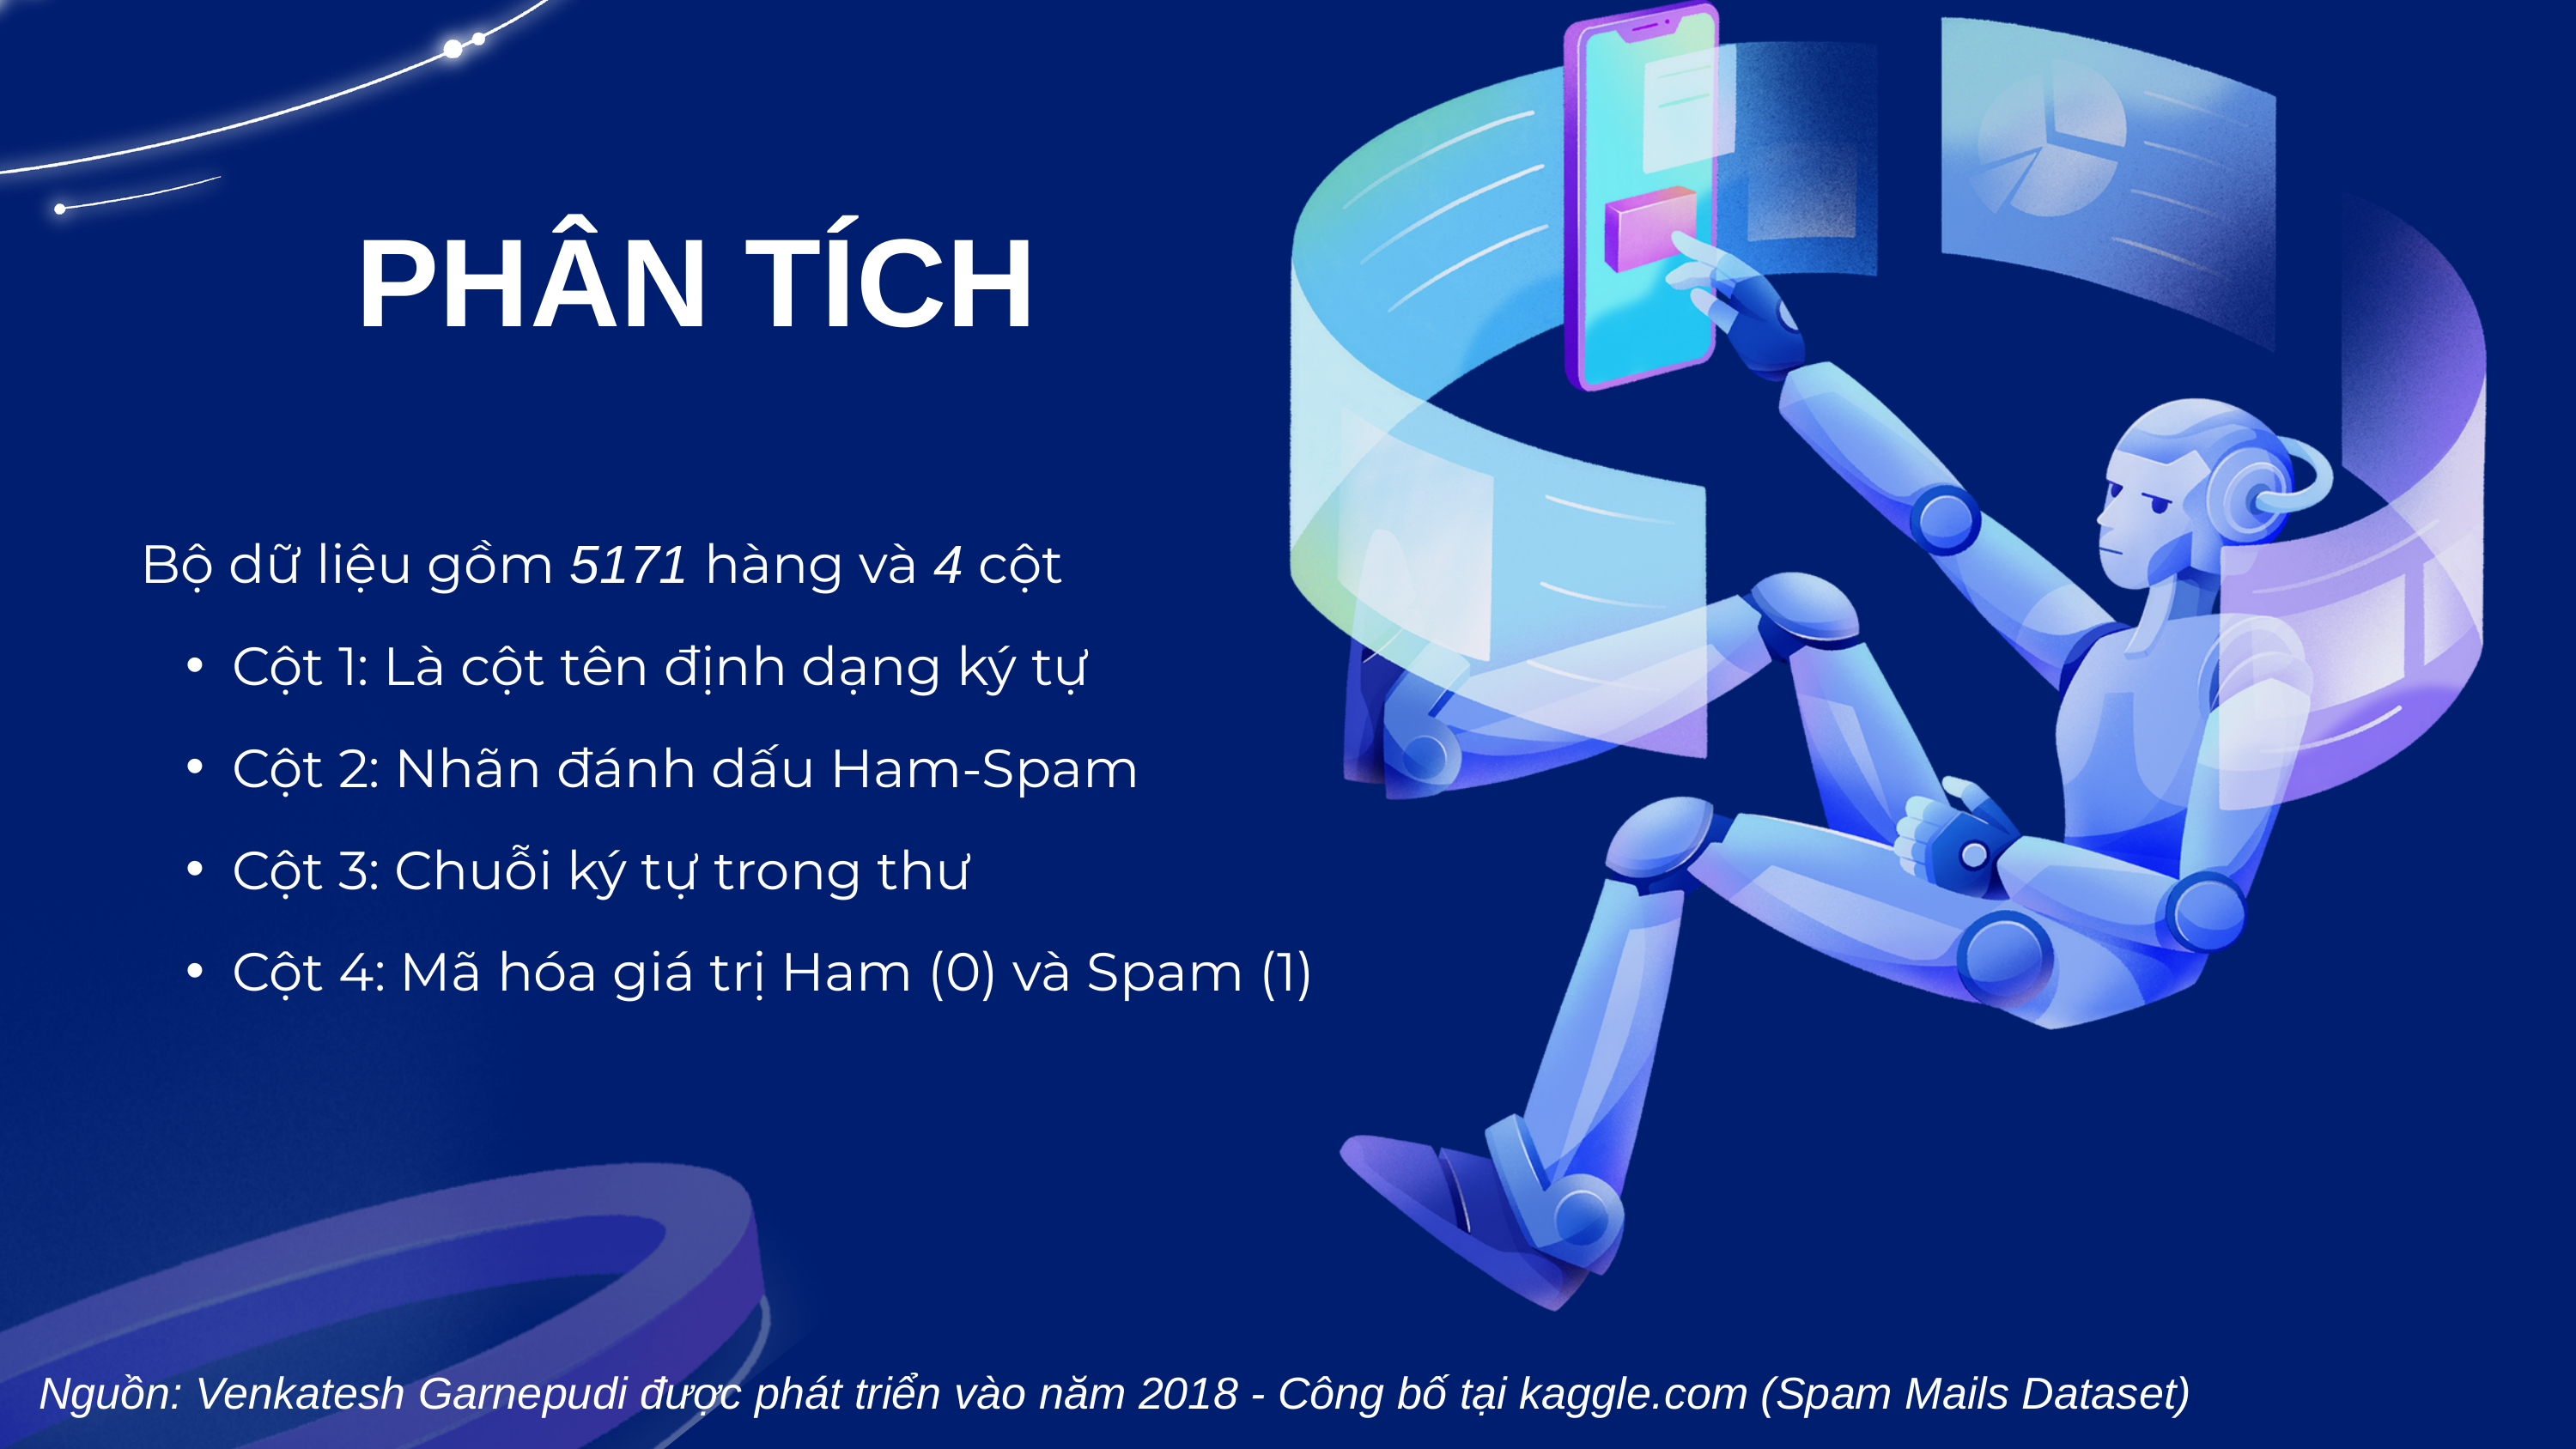

PHÂN TÍCH
Bộ dữ liệu gồm 5171 hàng và 4 cột
Cột 1: Là cột tên định dạng ký tự
Cột 2: Nhãn đánh dấu Ham-Spam
Cột 3: Chuỗi ký tự trong thư
Cột 4: Mã hóa giá trị Ham (0) và Spam (1)

Nguồn: Venkatesh Garnepudi được phát triển vào năm 2018 - Công bố tại kaggle.com (Spam Mails Dataset)